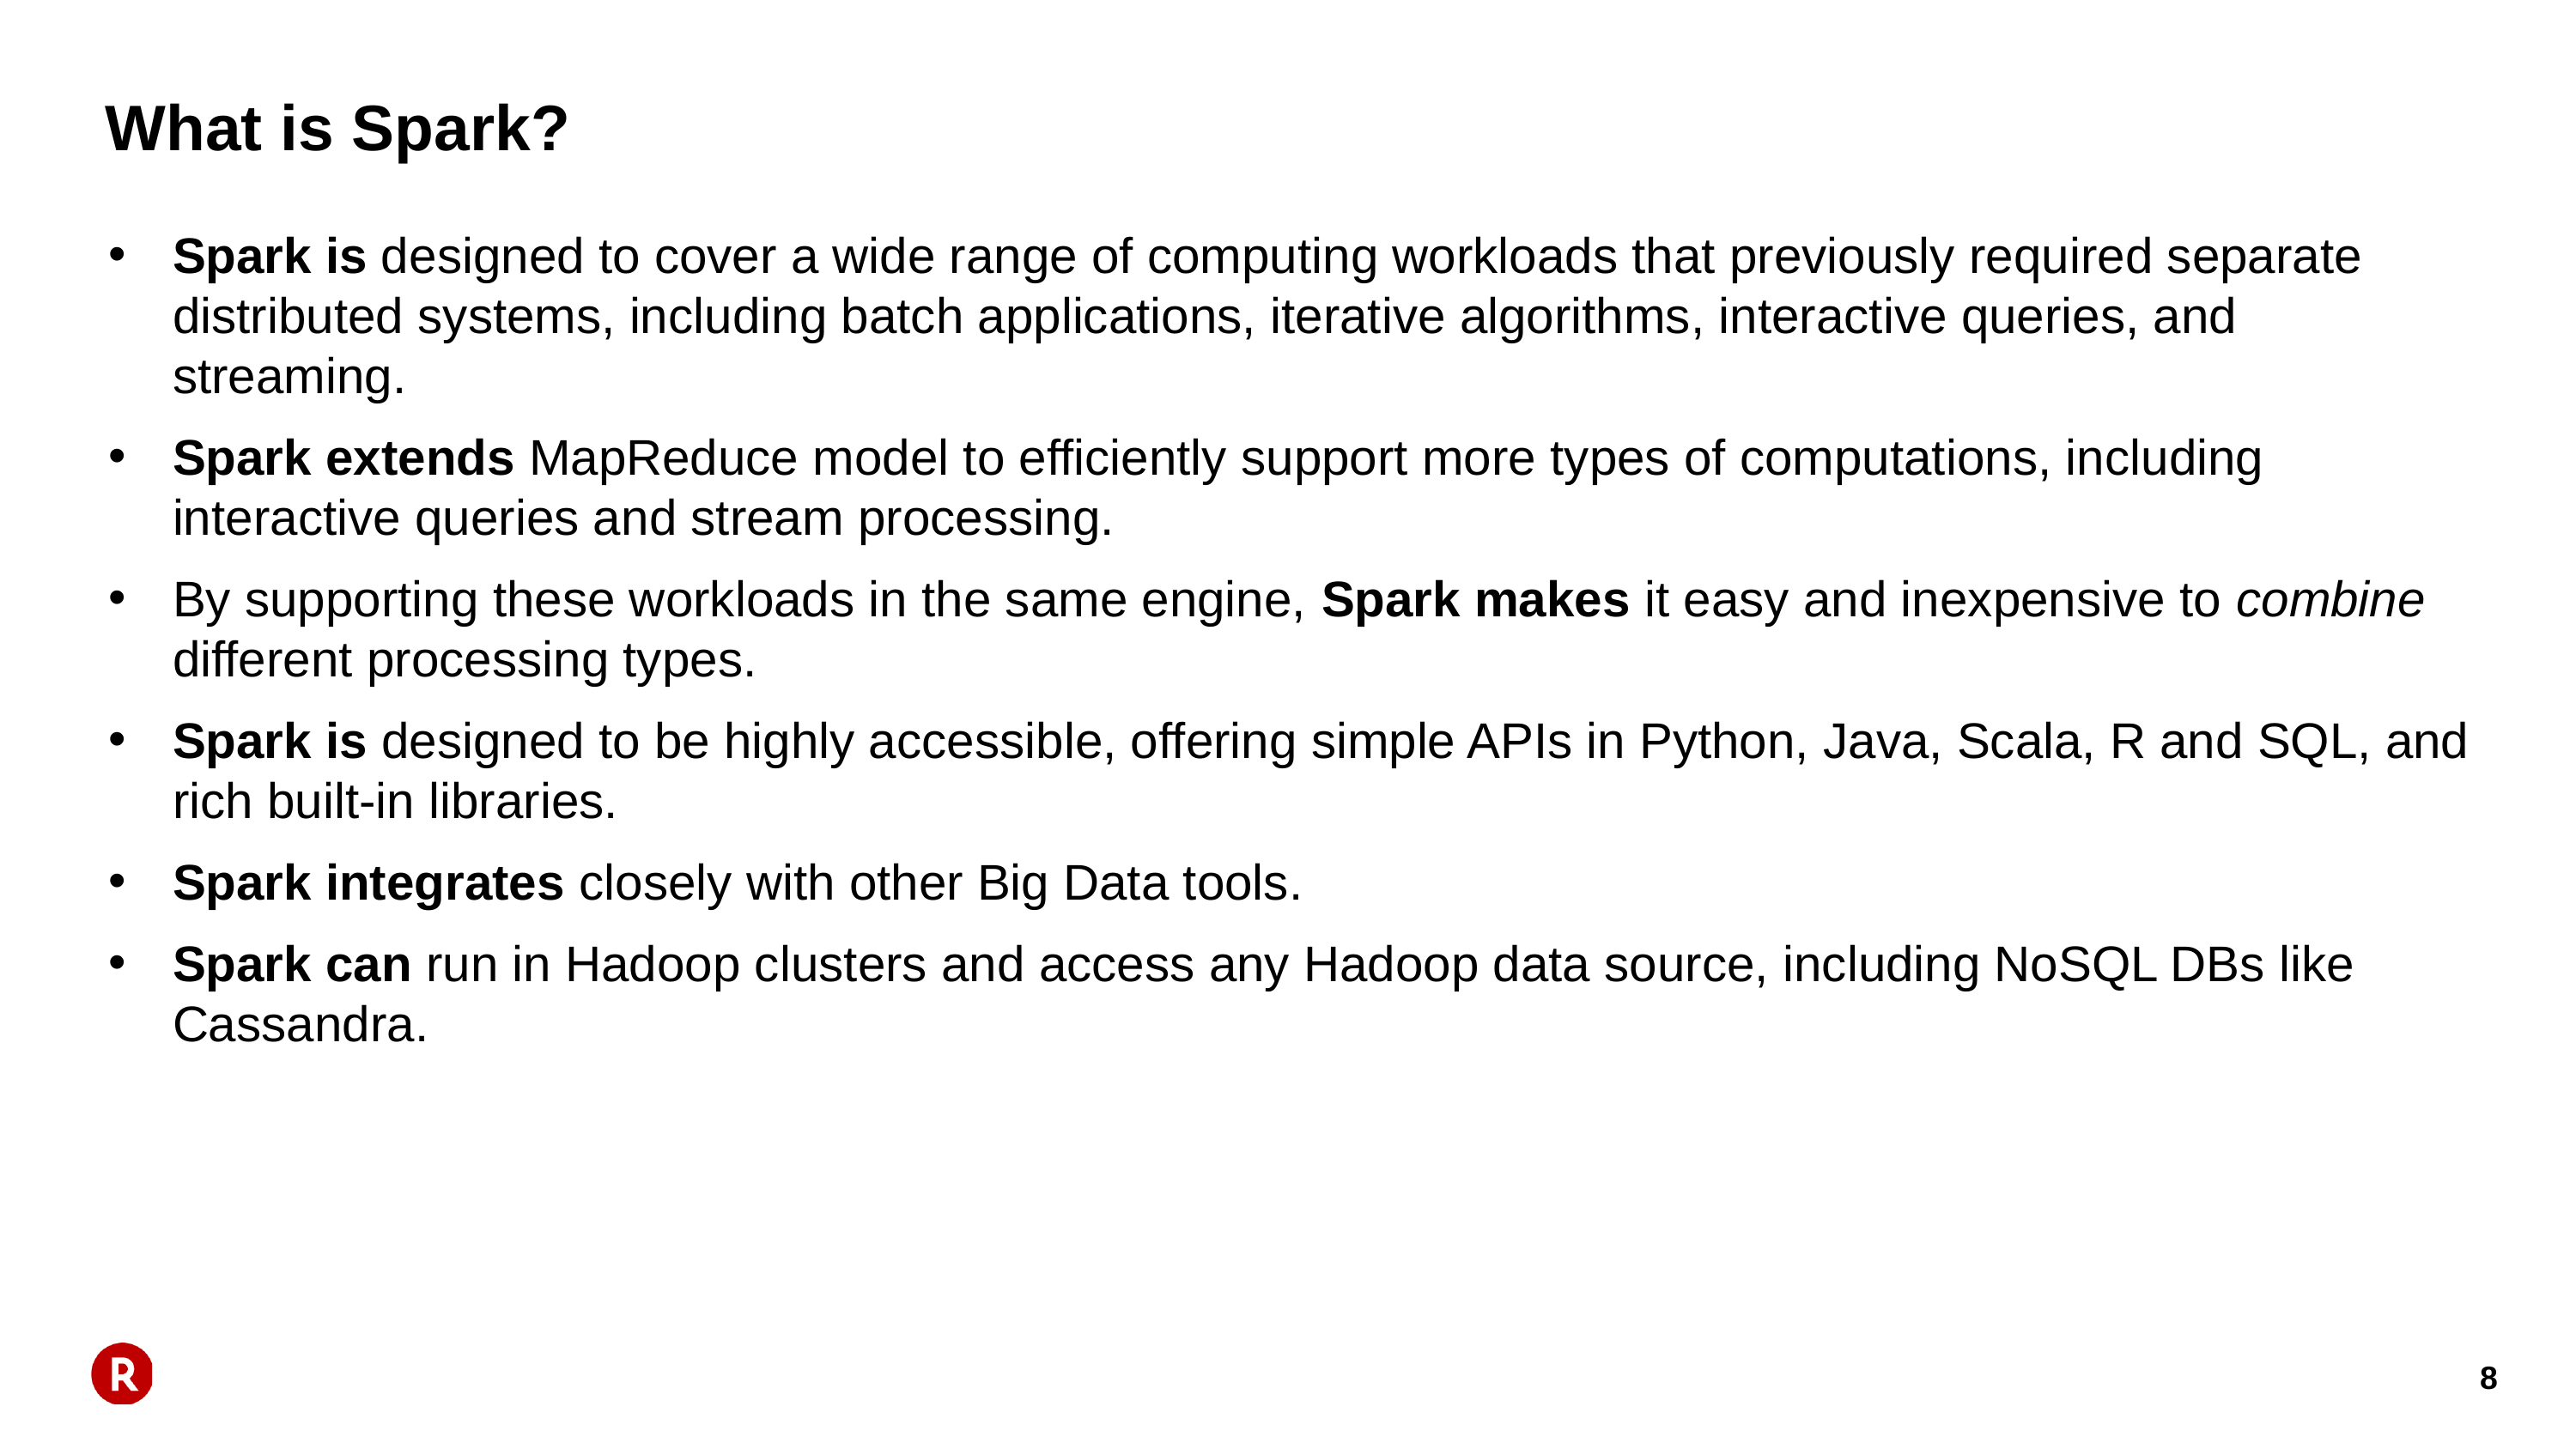

# What is Spark?
Spark is designed to cover a wide range of computing workloads that previously required separate distributed systems, including batch applications, iterative algorithms, interactive queries, and streaming.
Spark extends MapReduce model to efficiently support more types of computations, including interactive queries and stream processing.
By supporting these workloads in the same engine, Spark makes it easy and inexpensive to combine different processing types.
Spark is designed to be highly accessible, offering simple APIs in Python, Java, Scala, R and SQL, and rich built-in libraries.
Spark integrates closely with other Big Data tools.
Spark can run in Hadoop clusters and access any Hadoop data source, including NoSQL DBs like Cassandra.